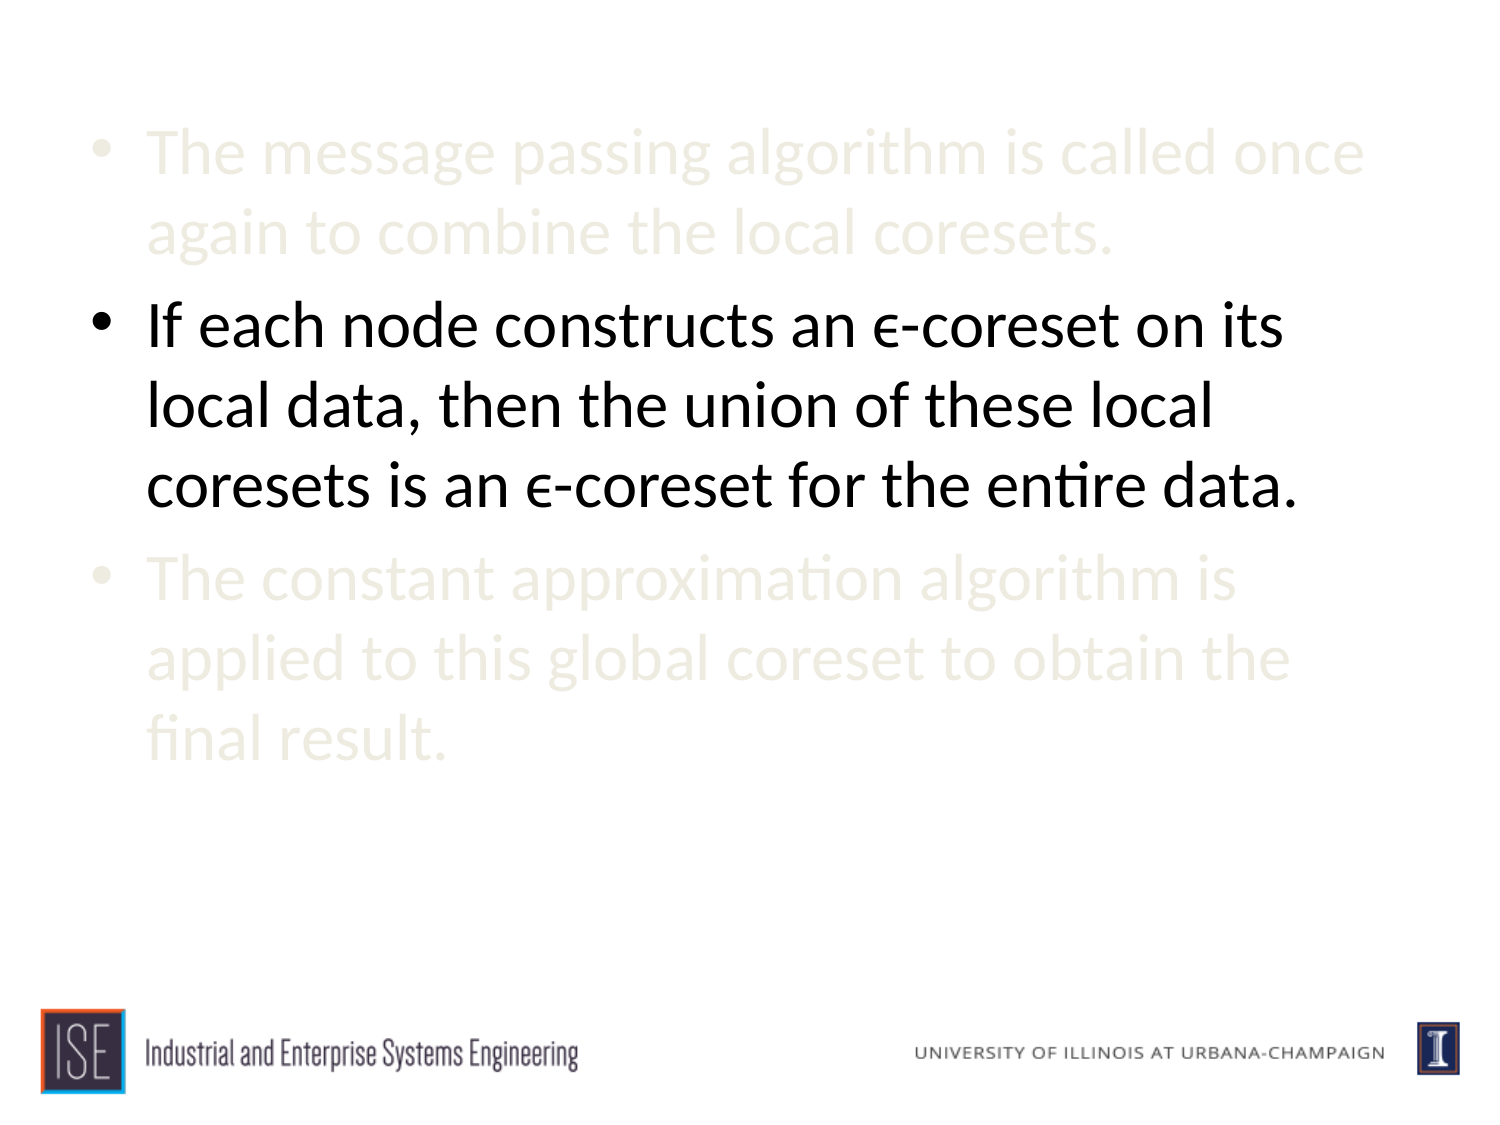

The message passing algorithm is called once again to combine the local coresets.
If each node constructs an ϵ-coreset on its local data, then the union of these local coresets is an ϵ-coreset for the entire data.
The constant approximation algorithm is applied to this global coreset to obtain the final result.